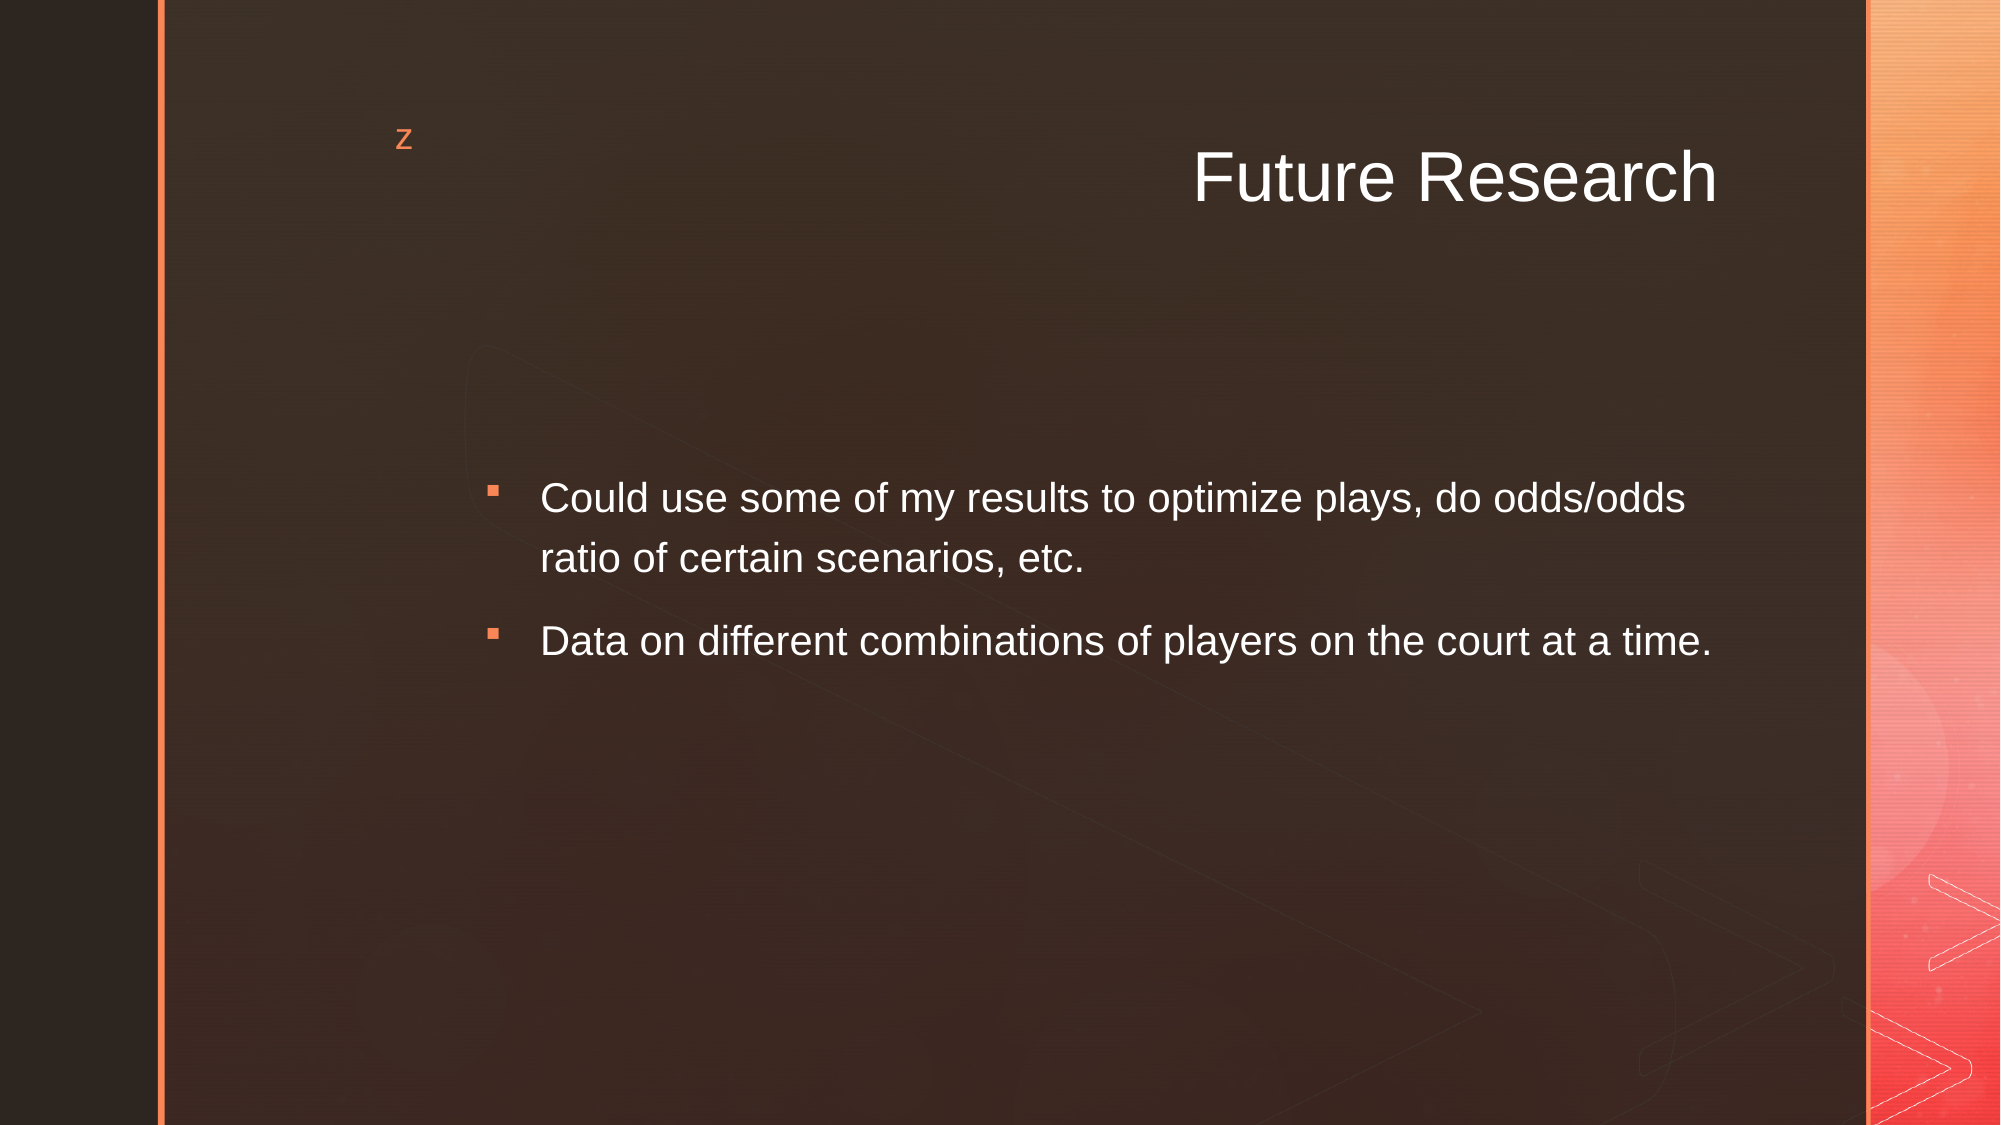

# Future Research
Could use some of my results to optimize plays, do odds/odds ratio of certain scenarios, etc.
Data on different combinations of players on the court at a time.